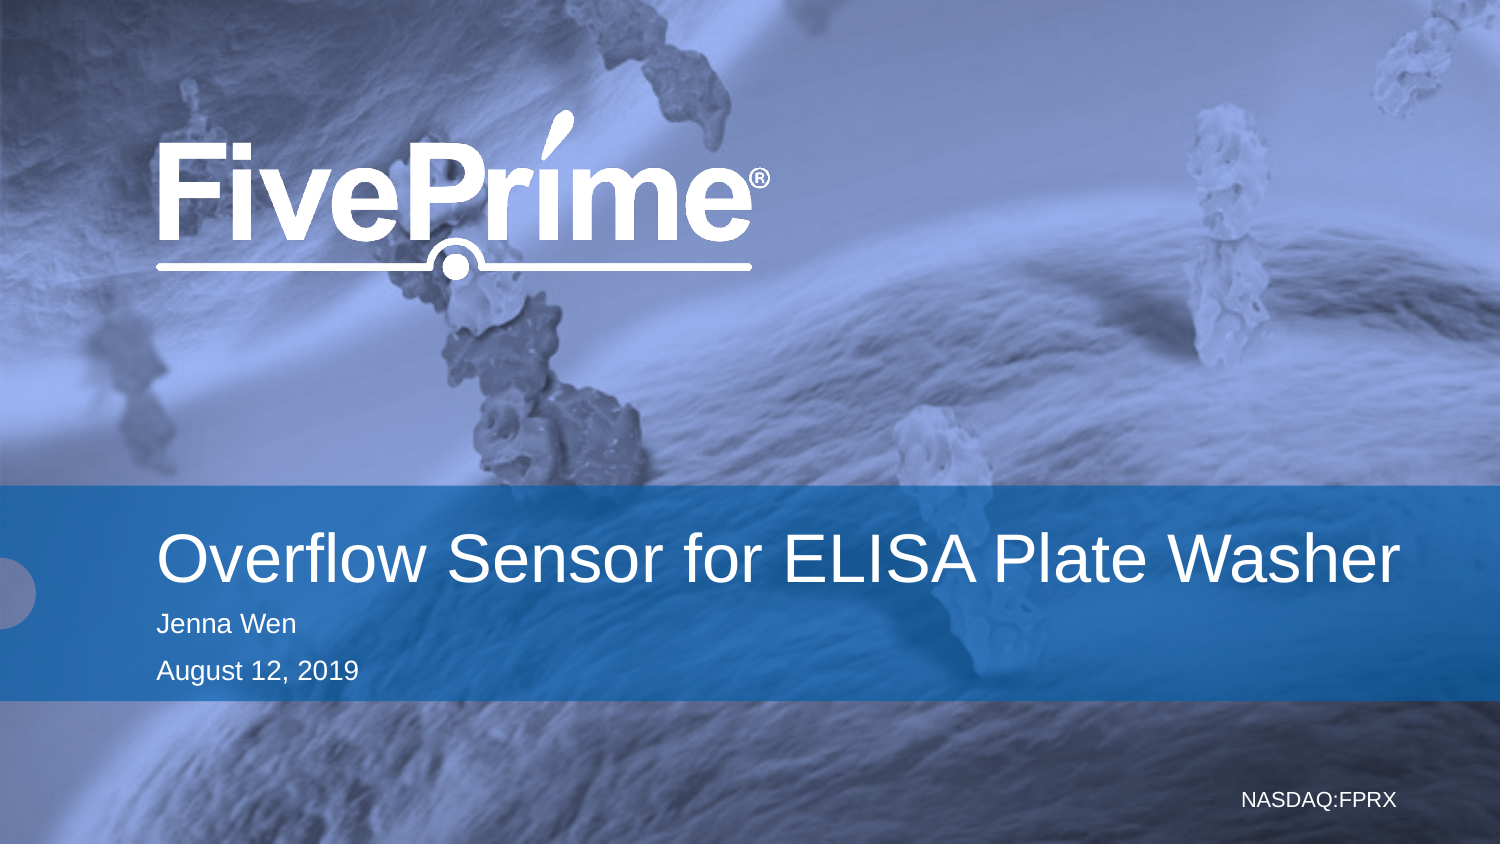

# Overflow Sensor for ELISA Plate Washer
Jenna Wen
August 12, 2019